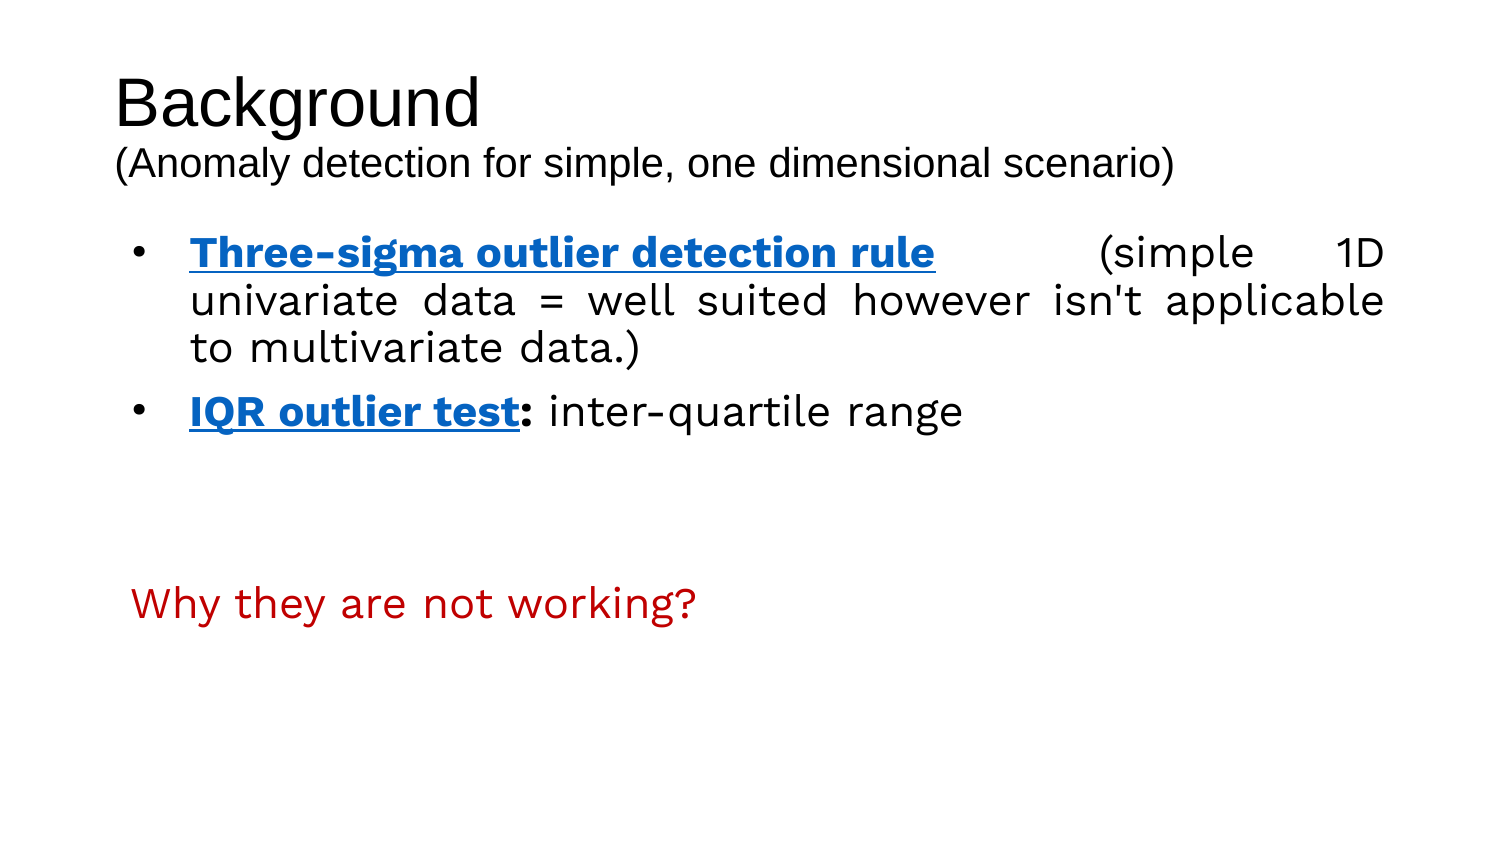

# Background (Anomaly detection for simple, one dimensional scenario)
Three-sigma outlier detection rule  (simple 1D univariate data = well suited however isn't applicable to multivariate data.)
IQR outlier test: inter-quartile range

Why they are not working?